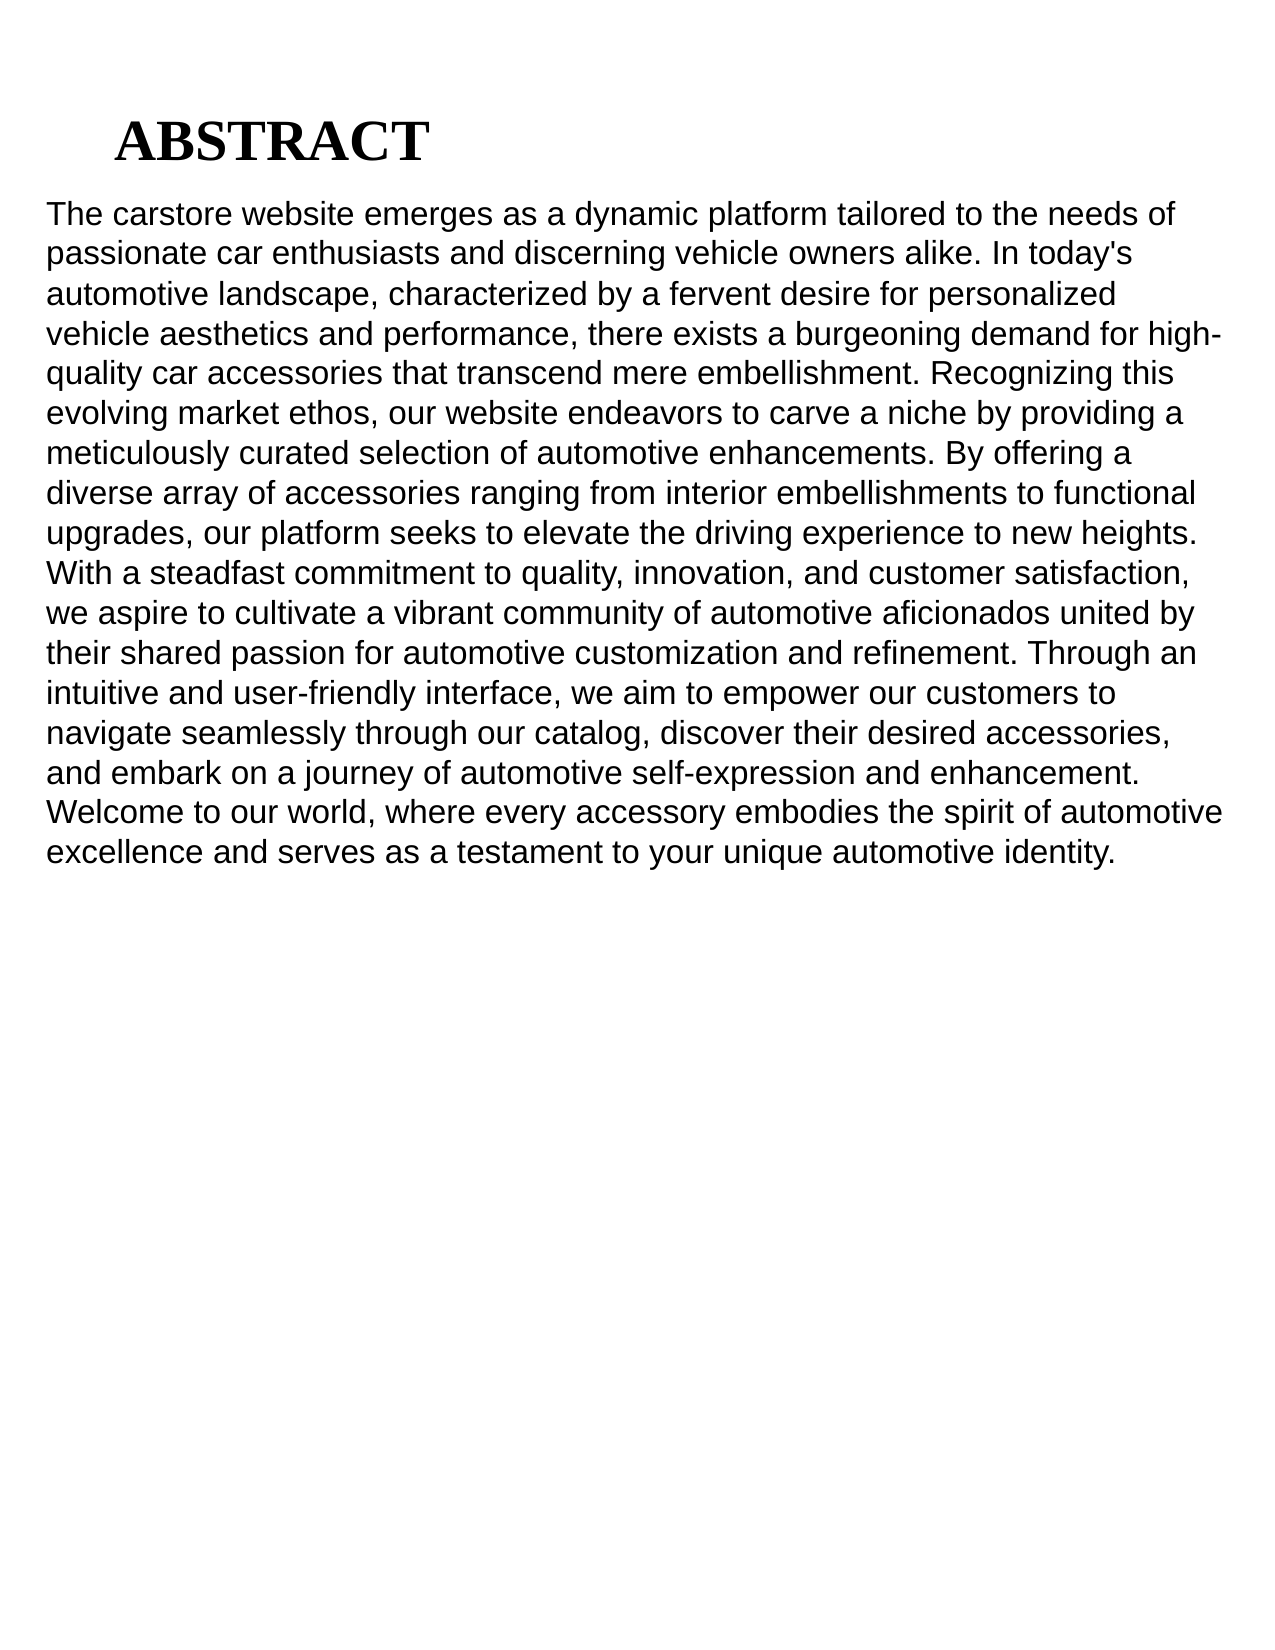

ABSTRACT
The carstore website emerges as a dynamic platform tailored to the needs of passionate car enthusiasts and discerning vehicle owners alike. In today's automotive landscape, characterized by a fervent desire for personalized vehicle aesthetics and performance, there exists a burgeoning demand for high-quality car accessories that transcend mere embellishment. Recognizing this evolving market ethos, our website endeavors to carve a niche by providing a meticulously curated selection of automotive enhancements. By offering a diverse array of accessories ranging from interior embellishments to functional upgrades, our platform seeks to elevate the driving experience to new heights. With a steadfast commitment to quality, innovation, and customer satisfaction, we aspire to cultivate a vibrant community of automotive aficionados united by their shared passion for automotive customization and refinement. Through an intuitive and user-friendly interface, we aim to empower our customers to navigate seamlessly through our catalog, discover their desired accessories, and embark on a journey of automotive self-expression and enhancement. Welcome to our world, where every accessory embodies the spirit of automotive excellence and serves as a testament to your unique automotive identity.